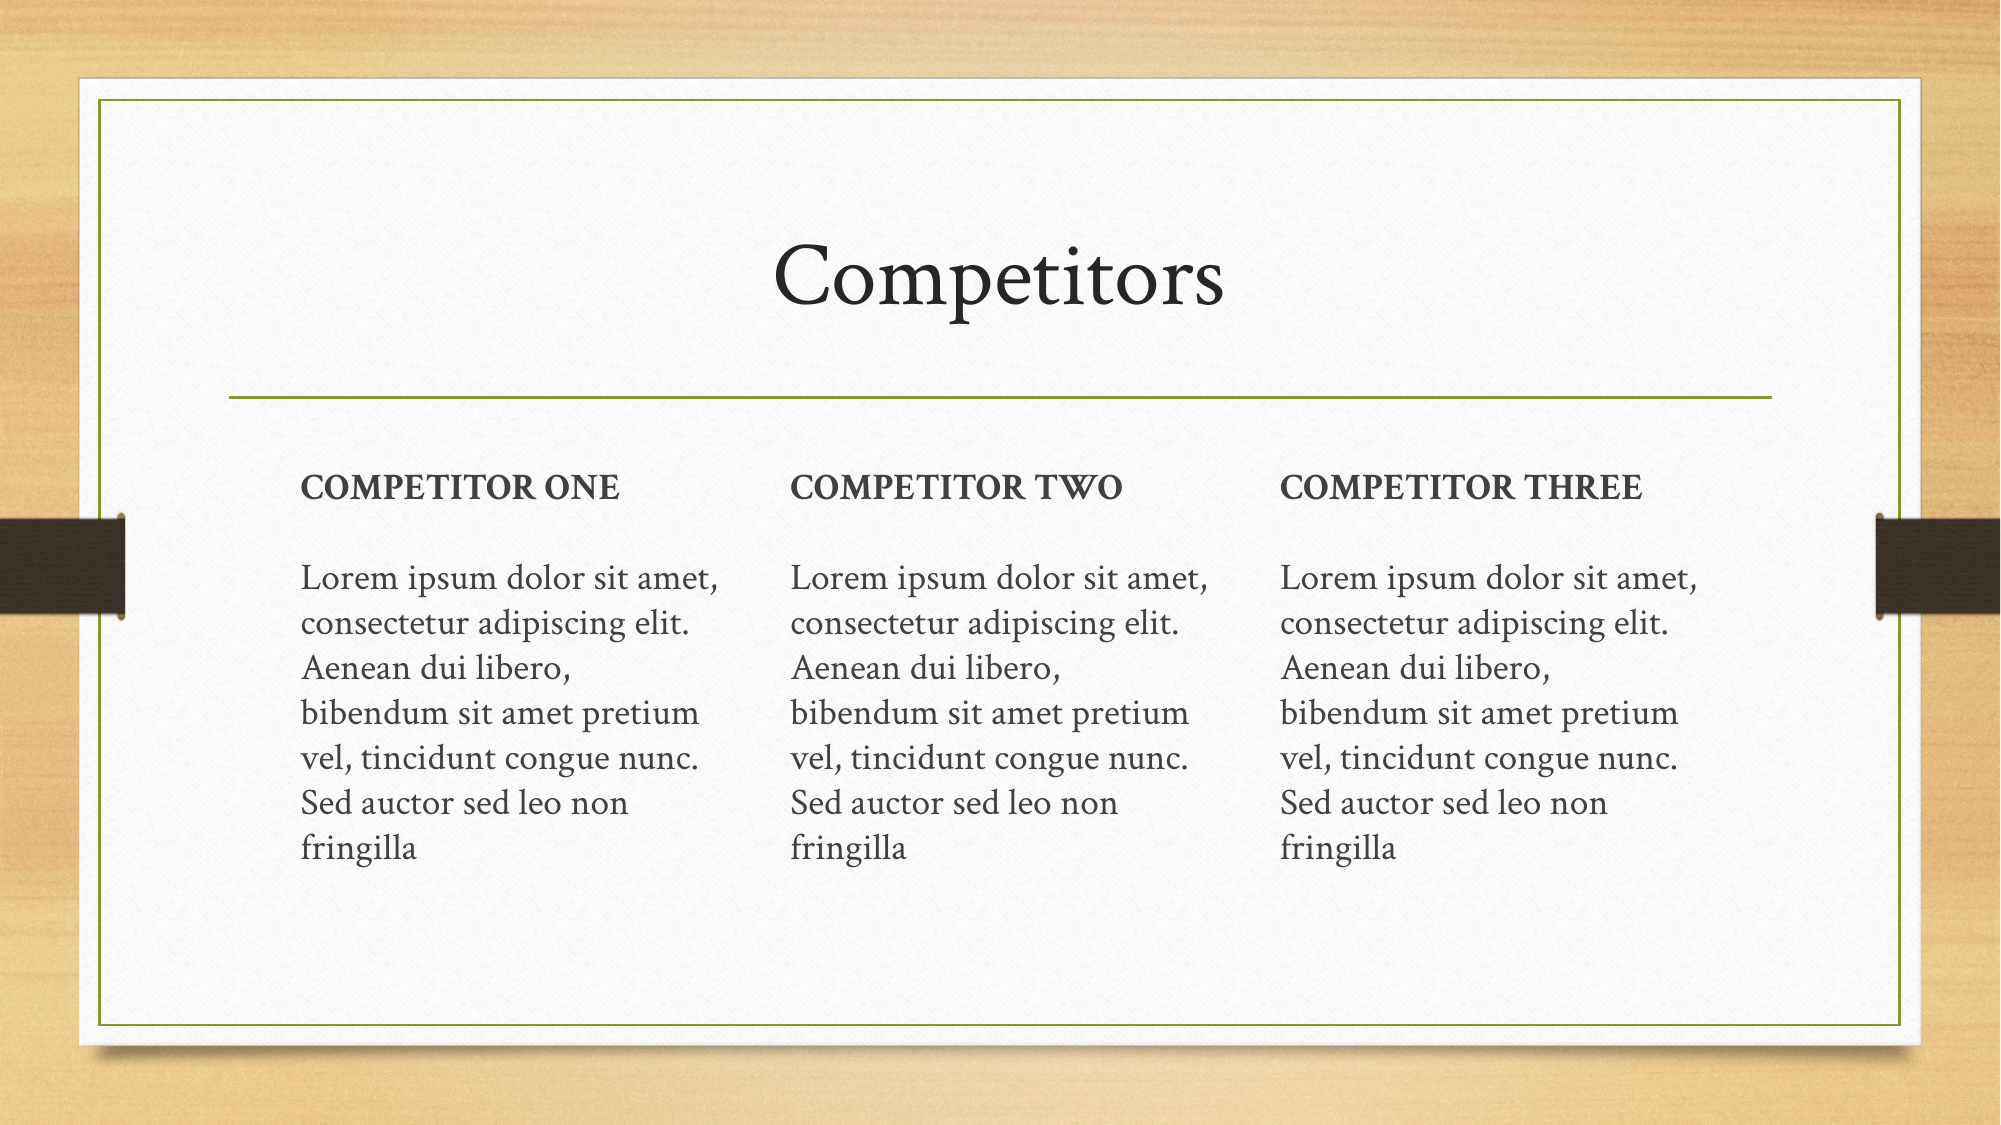

Competitors
COMPETITOR ONE

Lorem ipsum dolor sit amet, consectetur adipiscing elit. Aenean dui libero, bibendum sit amet pretium vel, tincidunt congue nunc. Sed auctor sed leo non fringilla
COMPETITOR TWO

Lorem ipsum dolor sit amet, consectetur adipiscing elit. Aenean dui libero, bibendum sit amet pretium vel, tincidunt congue nunc. Sed auctor sed leo non fringilla
COMPETITOR THREE

Lorem ipsum dolor sit amet, consectetur adipiscing elit. Aenean dui libero, bibendum sit amet pretium vel, tincidunt congue nunc. Sed auctor sed leo non fringilla